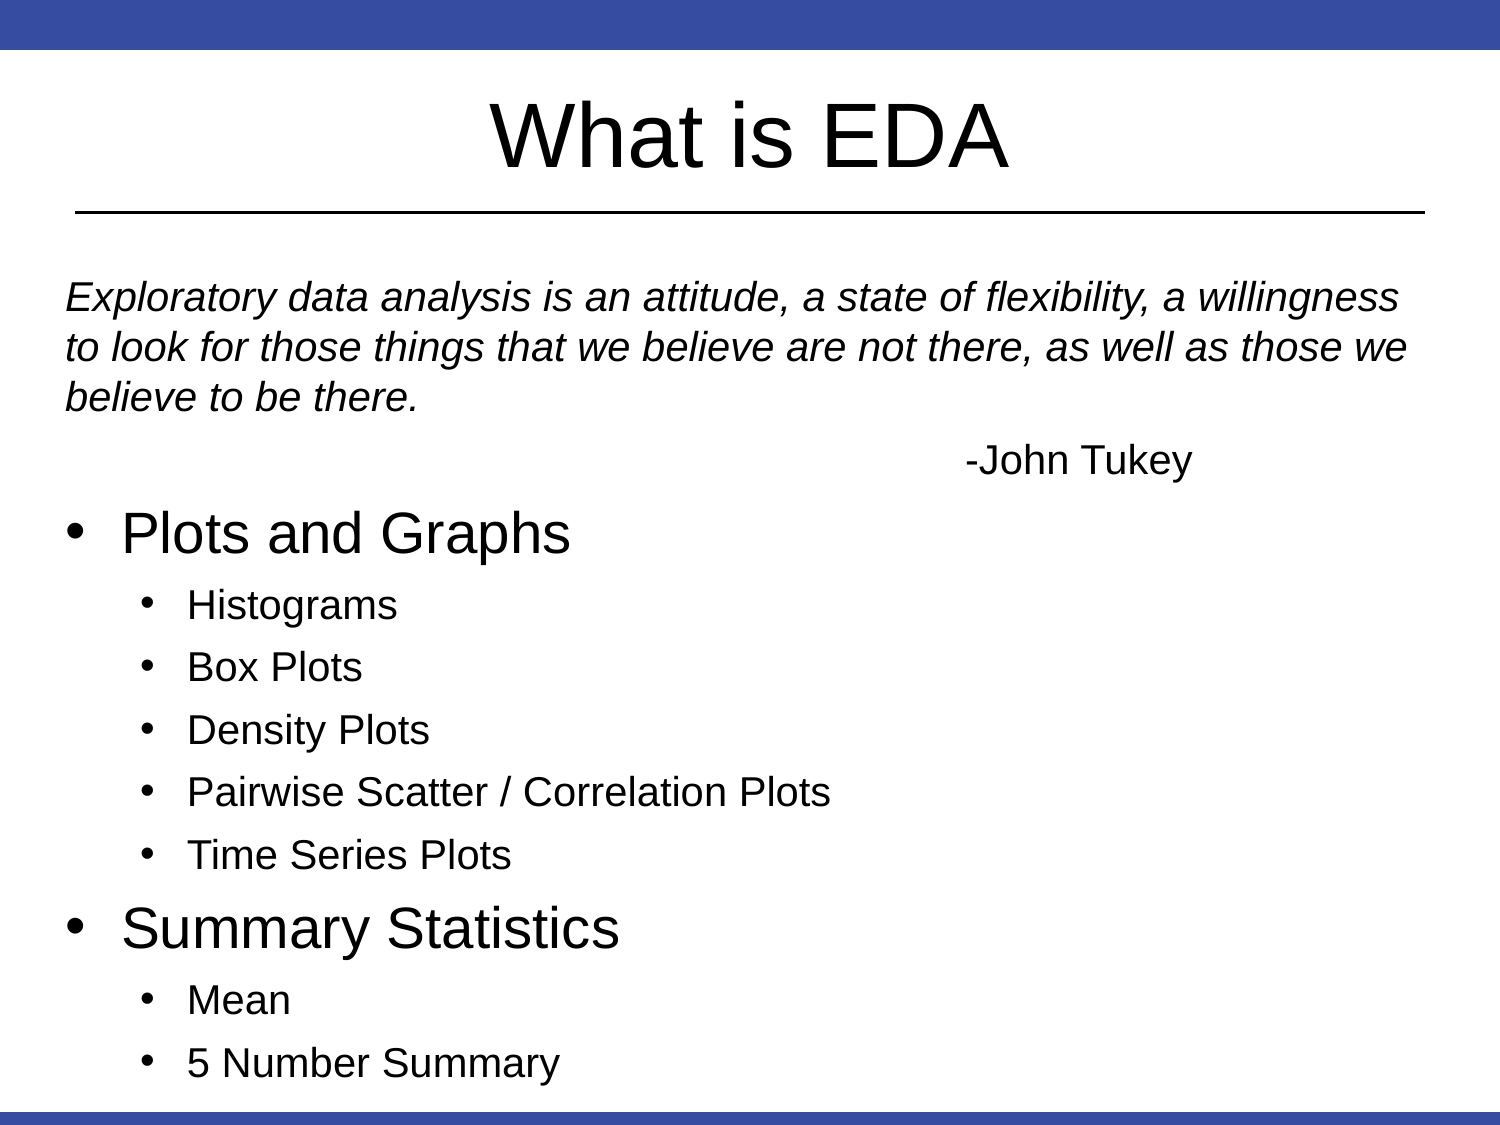

# What is EDA
Exploratory data analysis is an attitude, a state of flexibility, a willingness to look for those things that we believe are not there, as well as those we believe to be there.
						-John Tukey
Plots and Graphs
Histograms
Box Plots
Density Plots
Pairwise Scatter / Correlation Plots
Time Series Plots
Summary Statistics
Mean
5 Number Summary